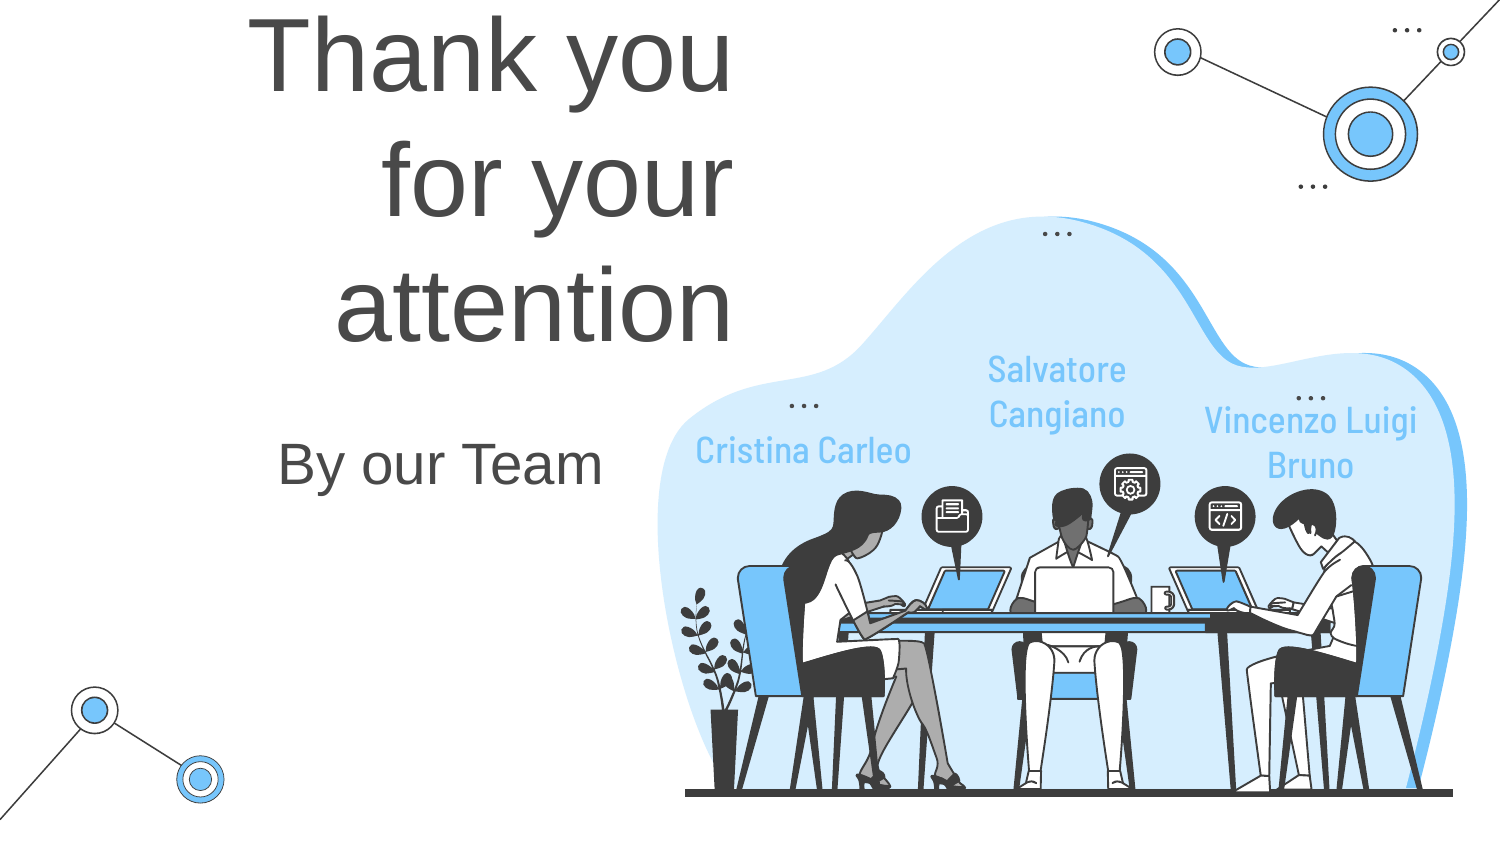

Thank you for your attention

Salvatore Cangiano

# By our Team
Vincenzo Luigi Bruno
Cristina Carleo